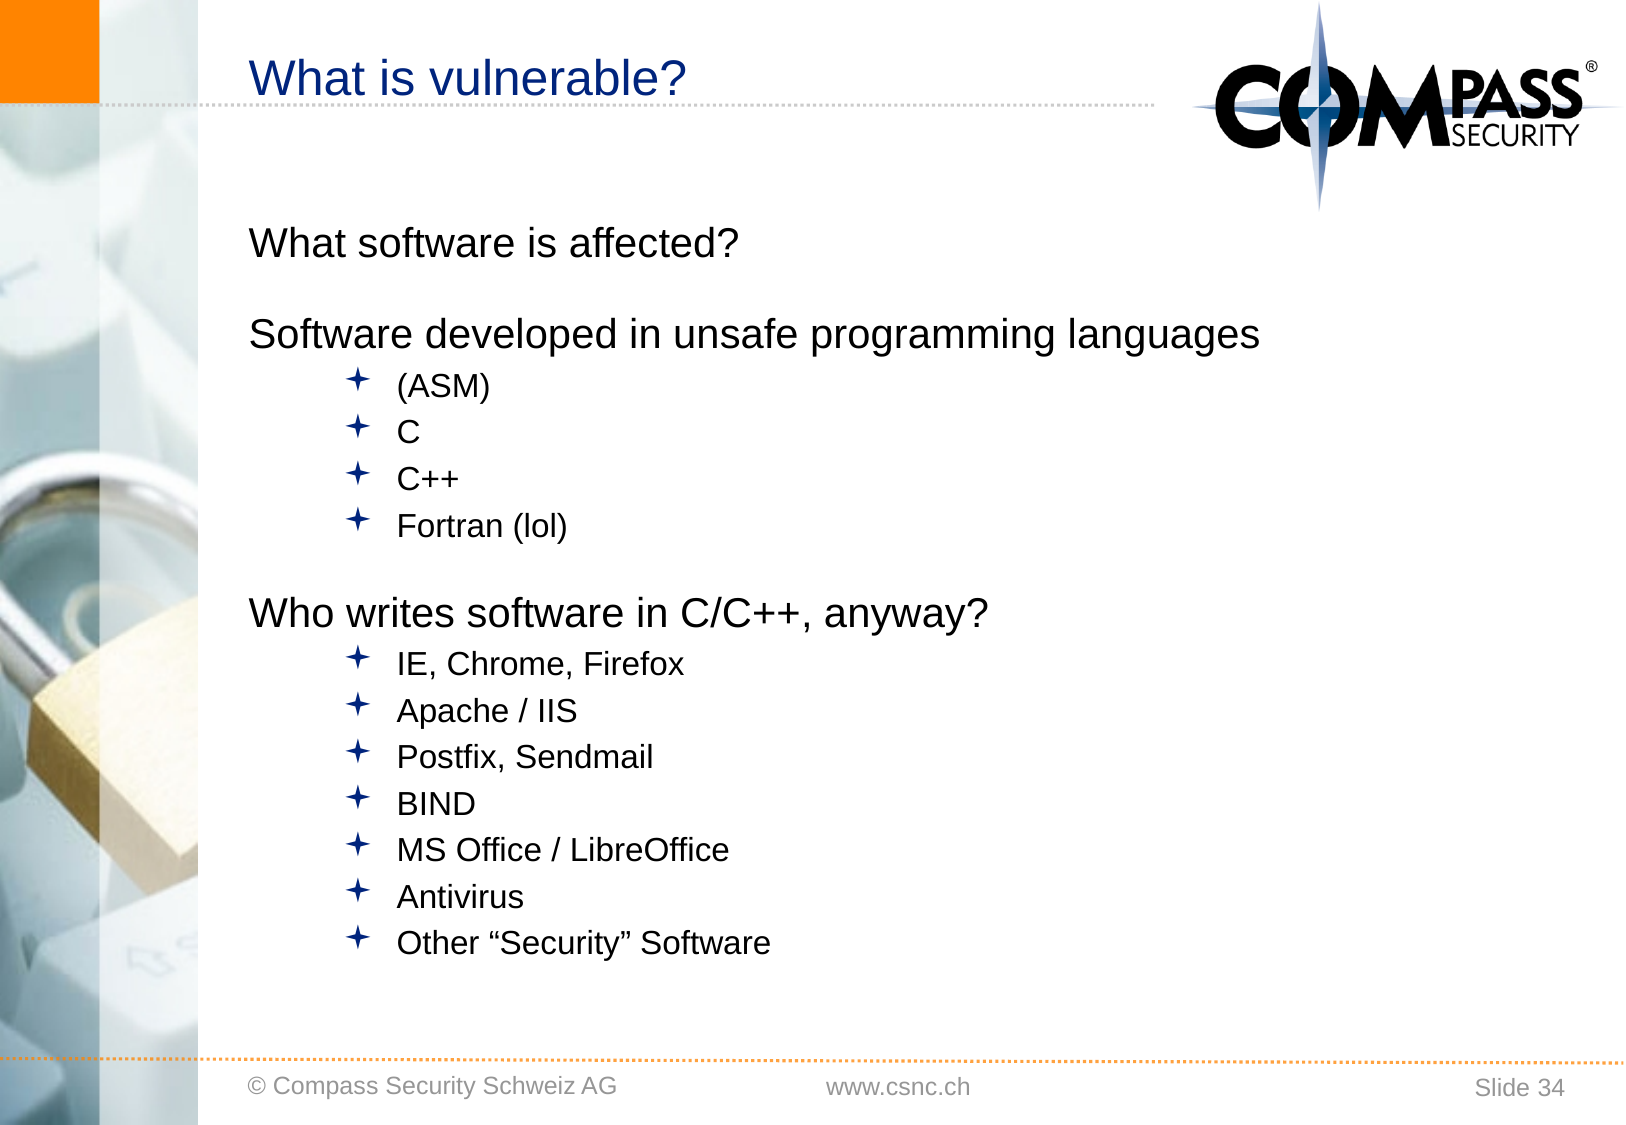

# What is vulnerable?
What software is affected?
Software developed in unsafe programming languages
(ASM)
C
C++
Fortran (lol)
Who writes software in C/C++, anyway?
IE, Chrome, Firefox
Apache / IIS
Postfix, Sendmail
BIND
MS Office / LibreOffice
Antivirus
Other “Security” Software